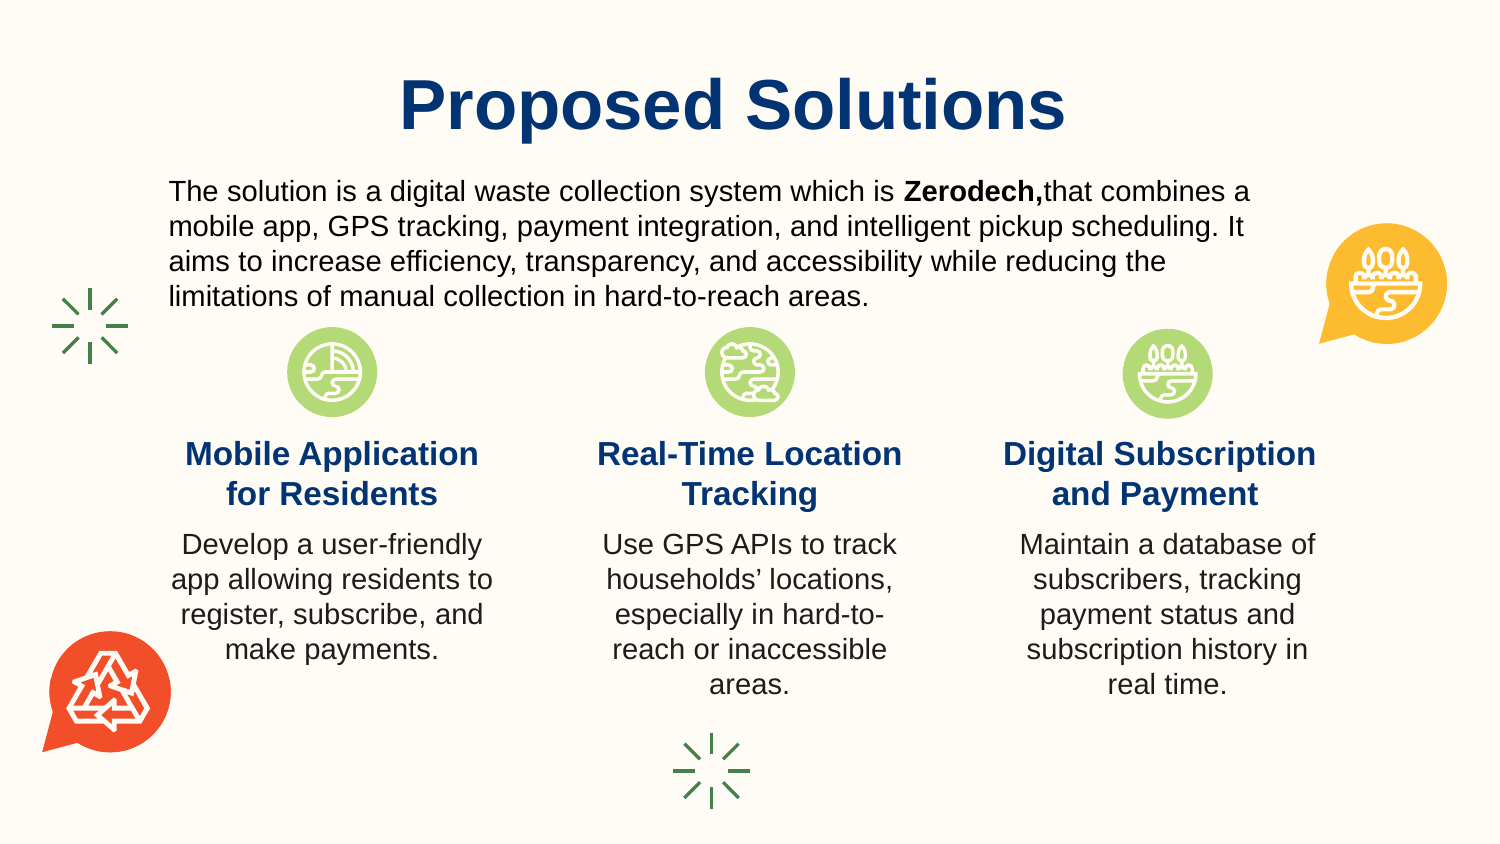

# Proposed Solutions
The solution is a digital waste collection system which is Zerodech,that combines a mobile app, GPS tracking, payment integration, and intelligent pickup scheduling. It aims to increase efficiency, transparency, and accessibility while reducing the limitations of manual collection in hard-to-reach areas.

Digital Subscription and Payment
Mobile Application for Residents
Real-Time Location Tracking
Develop a user-friendly app allowing residents to register, subscribe, and make payments.
Use GPS APIs to track households’ locations, especially in hard-to-reach or inaccessible areas.
Maintain a database of subscribers, tracking payment status and subscription history in real time.